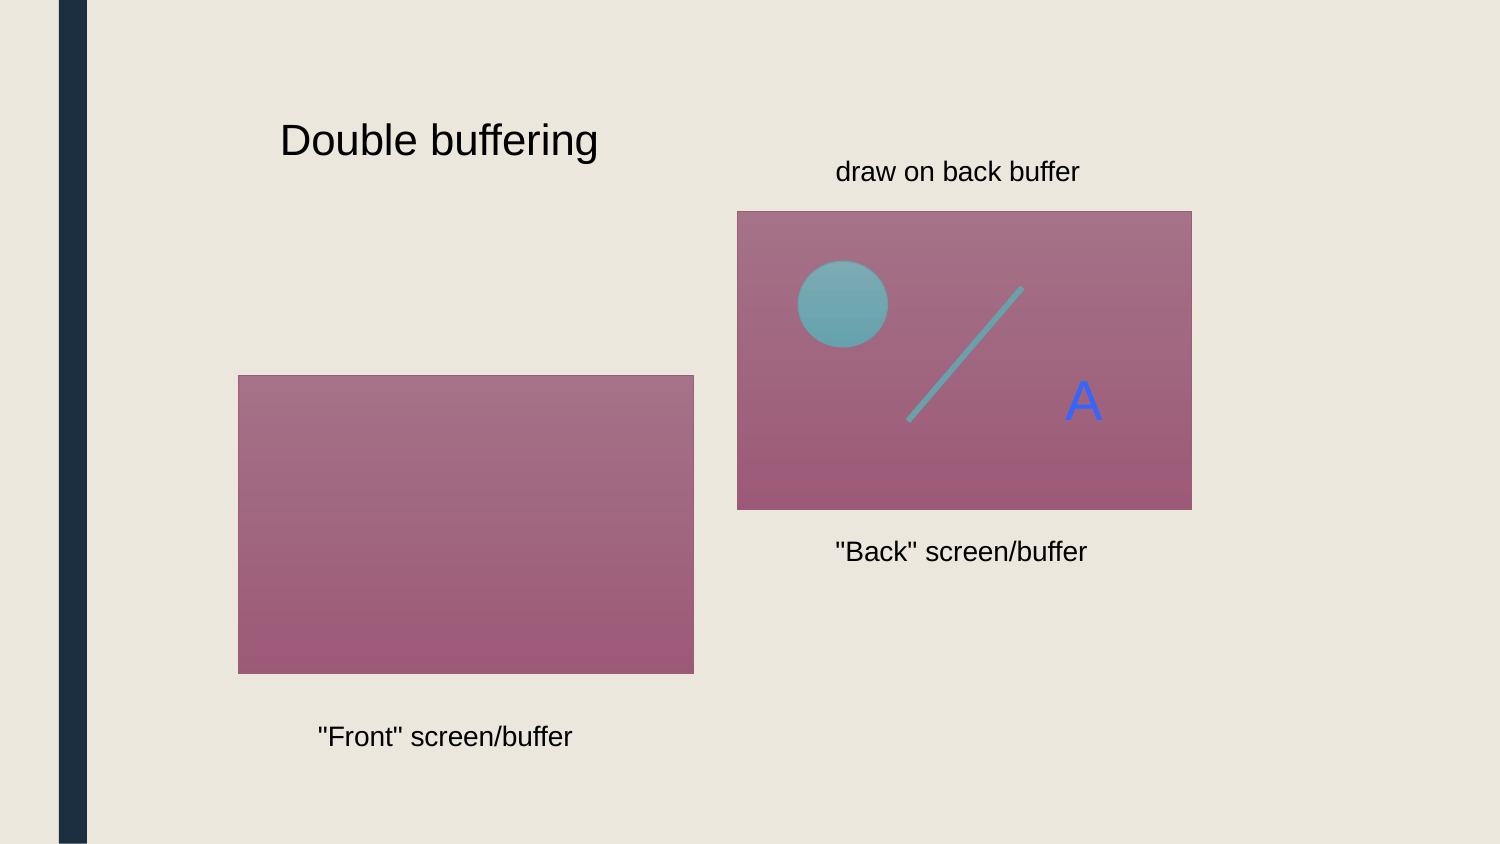

Double buffering
draw on back buffer

A

"Back" screen/buffer
"Front" screen/buffer